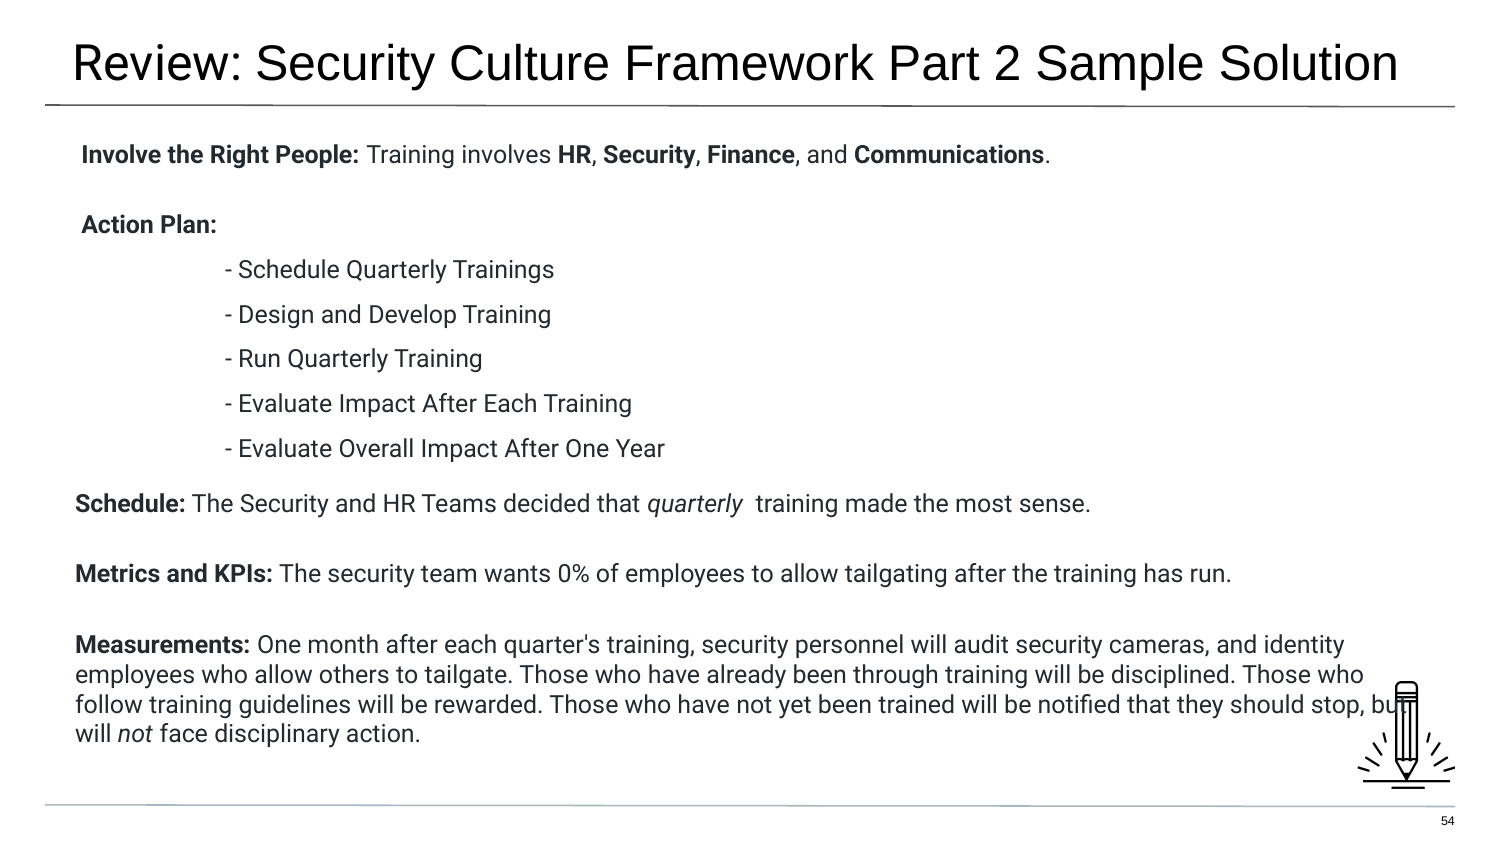

# Review: Security Culture Framework Part 2 Sample Solution

 Involve the Right People: Training involves HR, Security, Finance, and Communications.
 Action Plan:
	- Schedule Quarterly Trainings
	- Design and Develop Training
	- Run Quarterly Training
	- Evaluate Impact After Each Training
	- Evaluate Overall Impact After One Year
Schedule: The Security and HR Teams decided that quarterly  training made the most sense.
Metrics and KPIs: The security team wants 0% of employees to allow tailgating after the training has run.
Measurements: One month after each quarter's training, security personnel will audit security cameras, and identity employees who allow others to tailgate. Those who have already been through training will be disciplined. Those who follow training guidelines will be rewarded. Those who have not yet been trained will be notified that they should stop, but will not face disciplinary action.

54